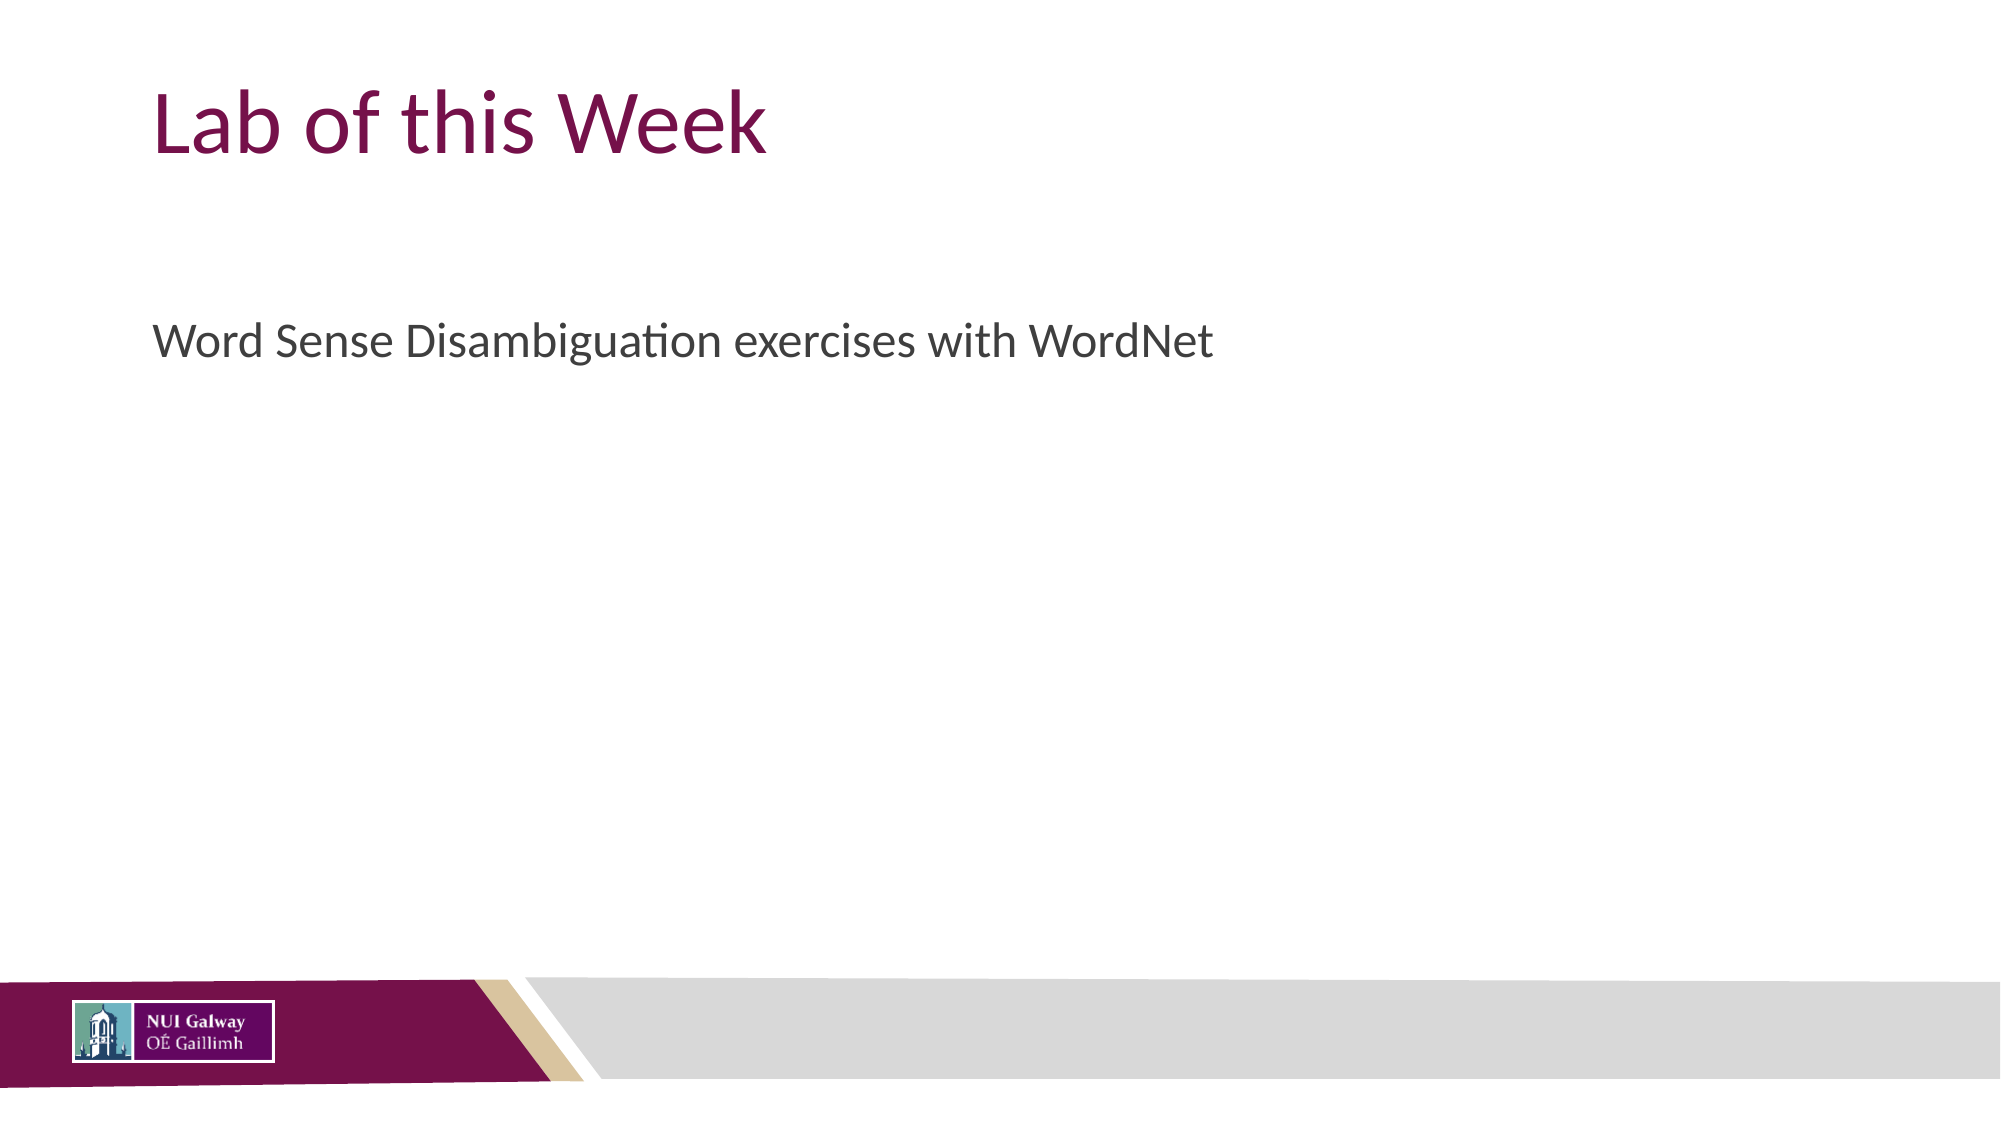

# Lab of this Week
Word Sense Disambiguation exercises with WordNet